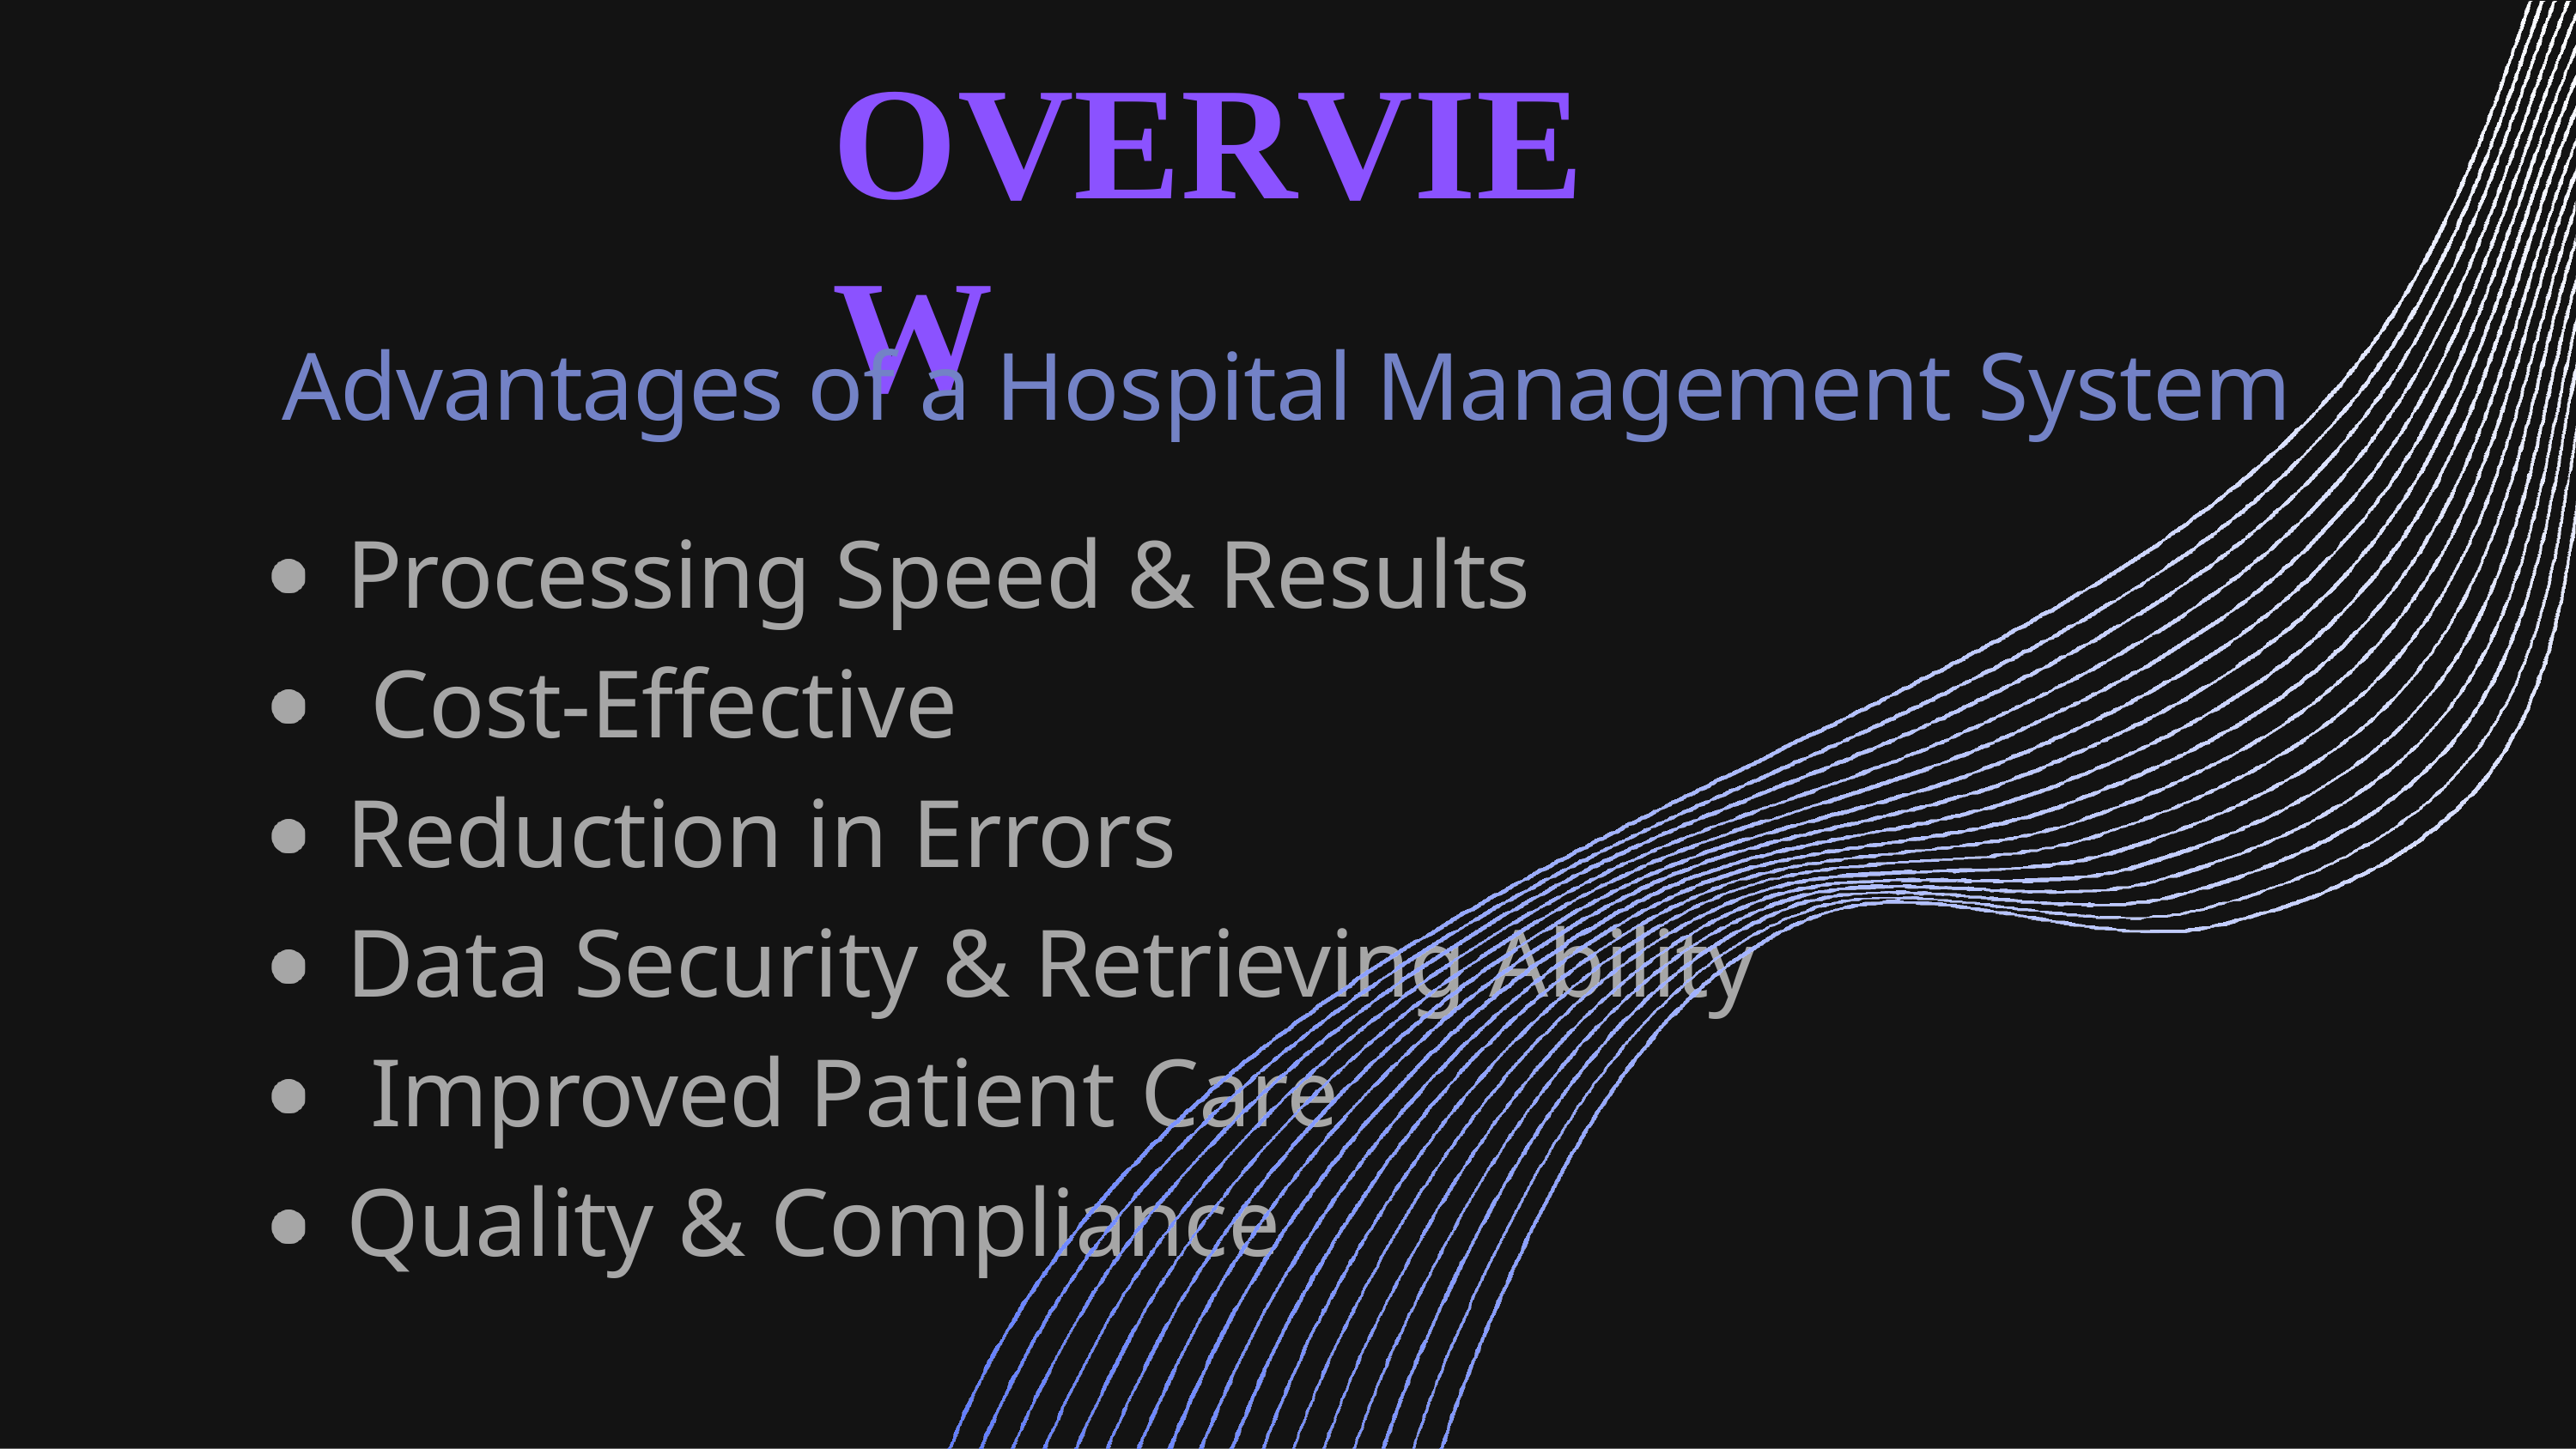

# OVERVIEW
Advantages of a Hospital Management System
Processing Speed & Results  Cost-Effective
Reduction in Errors
Data Security & Retrieving Ability  Improved Patient Care
Quality & Compliance